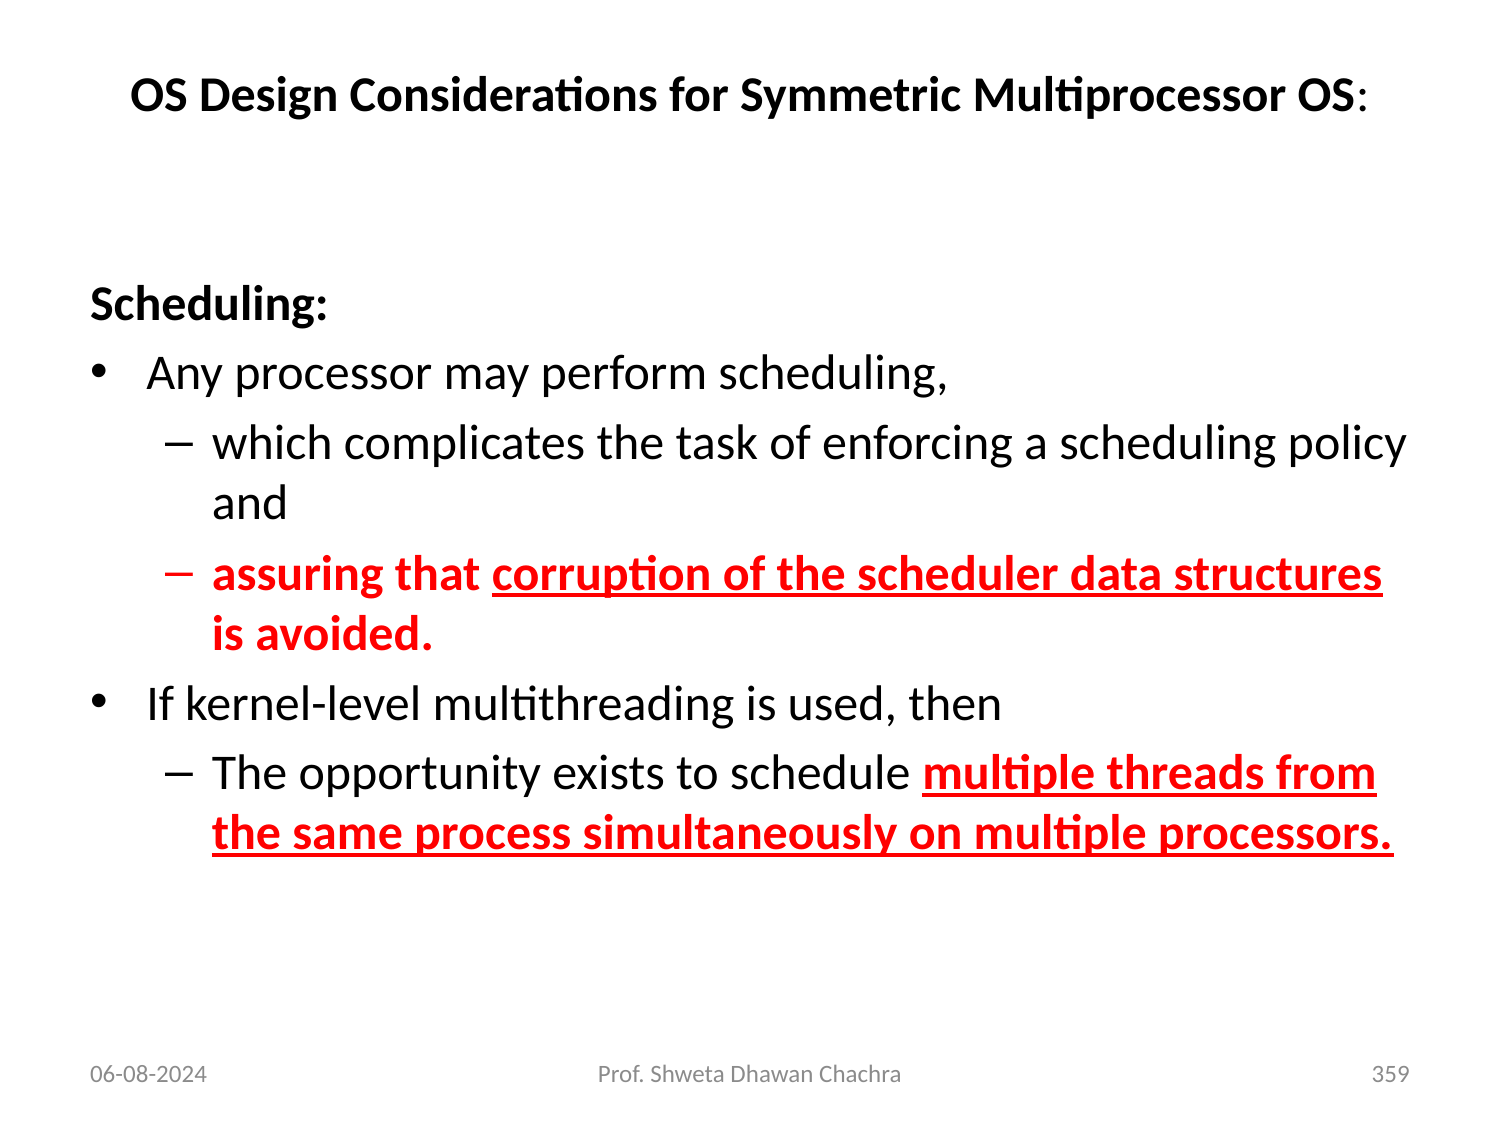

# OS Design Considerations for Symmetric Multiprocessor OS:
Scheduling:
Any processor may perform scheduling,
which complicates the task of enforcing a scheduling policy and
assuring that corruption of the scheduler data structures is avoided.
If kernel-level multithreading is used, then
The opportunity exists to schedule multiple threads from the same process simultaneously on multiple processors.
06-08-2024
Prof. Shweta Dhawan Chachra
359